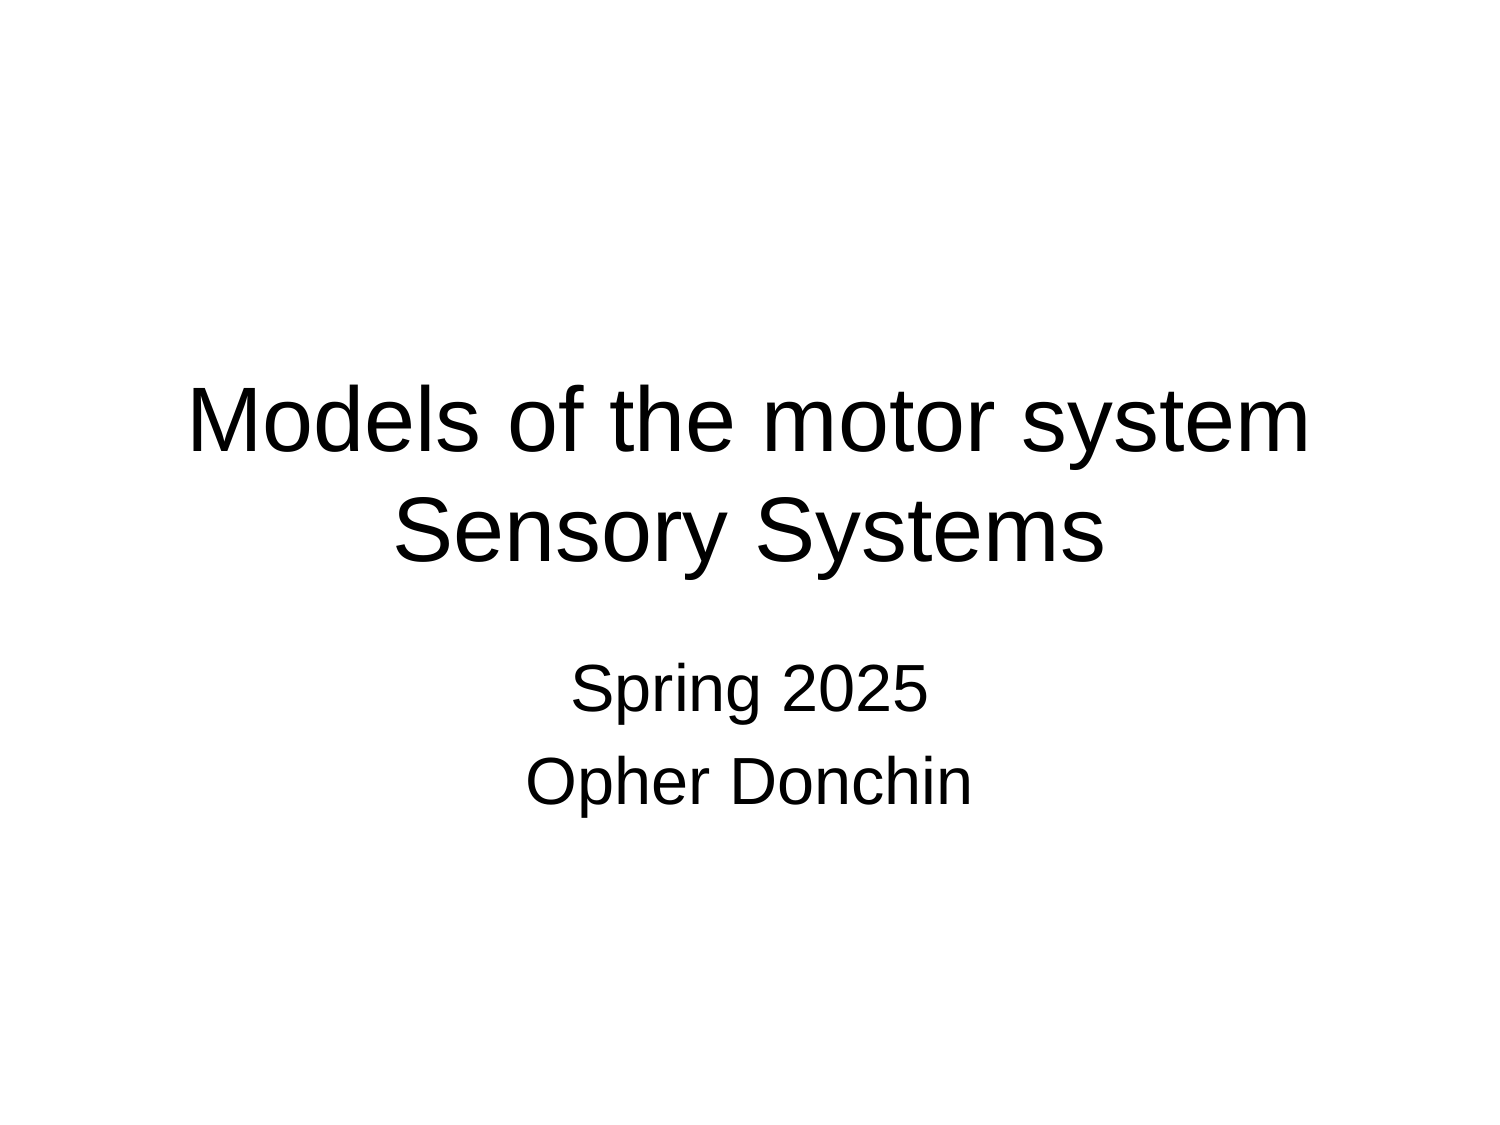

# Models of the motor system Sensory Systems
Spring 2025
Opher Donchin